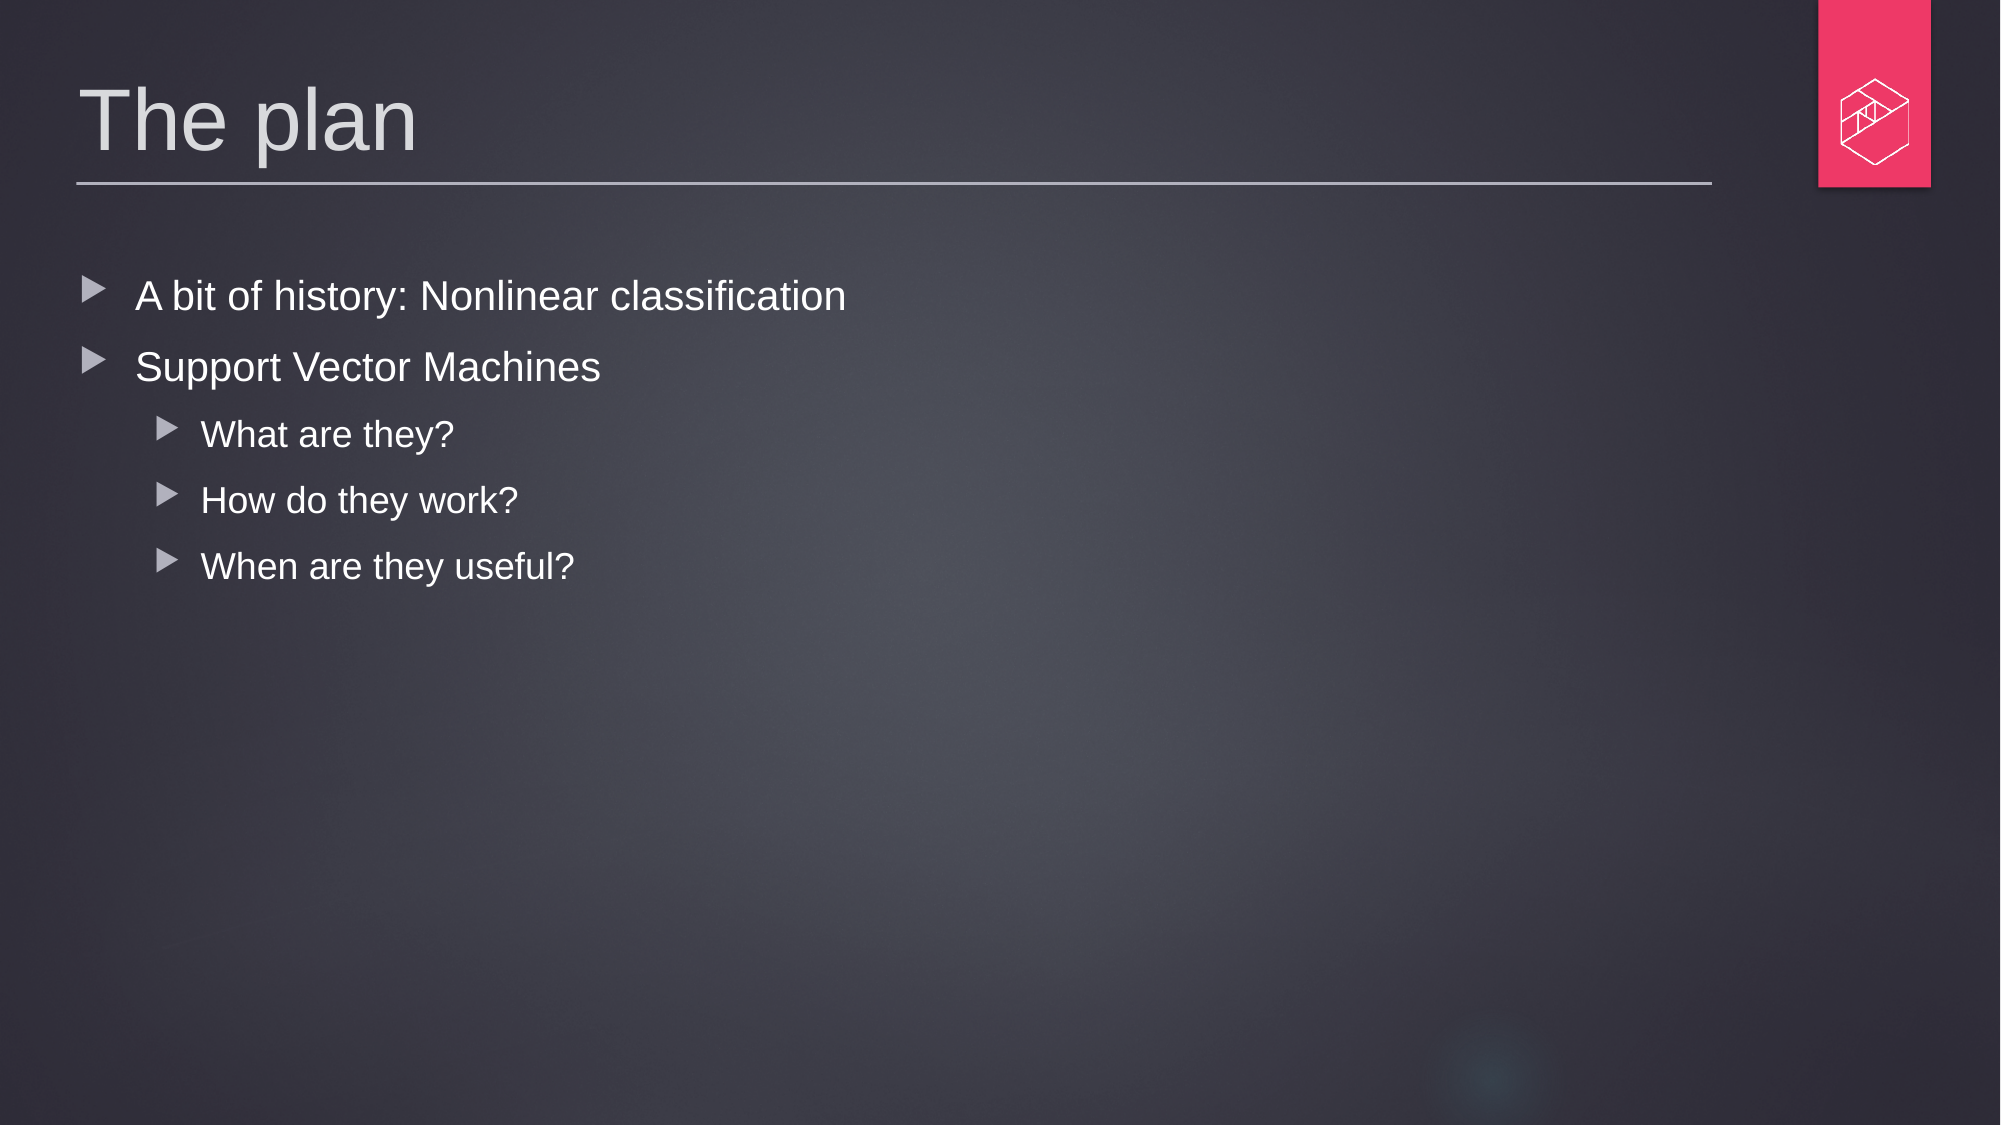

# The plan
A bit of history: Nonlinear classification
Support Vector Machines
What are they?
How do they work?
When are they useful?